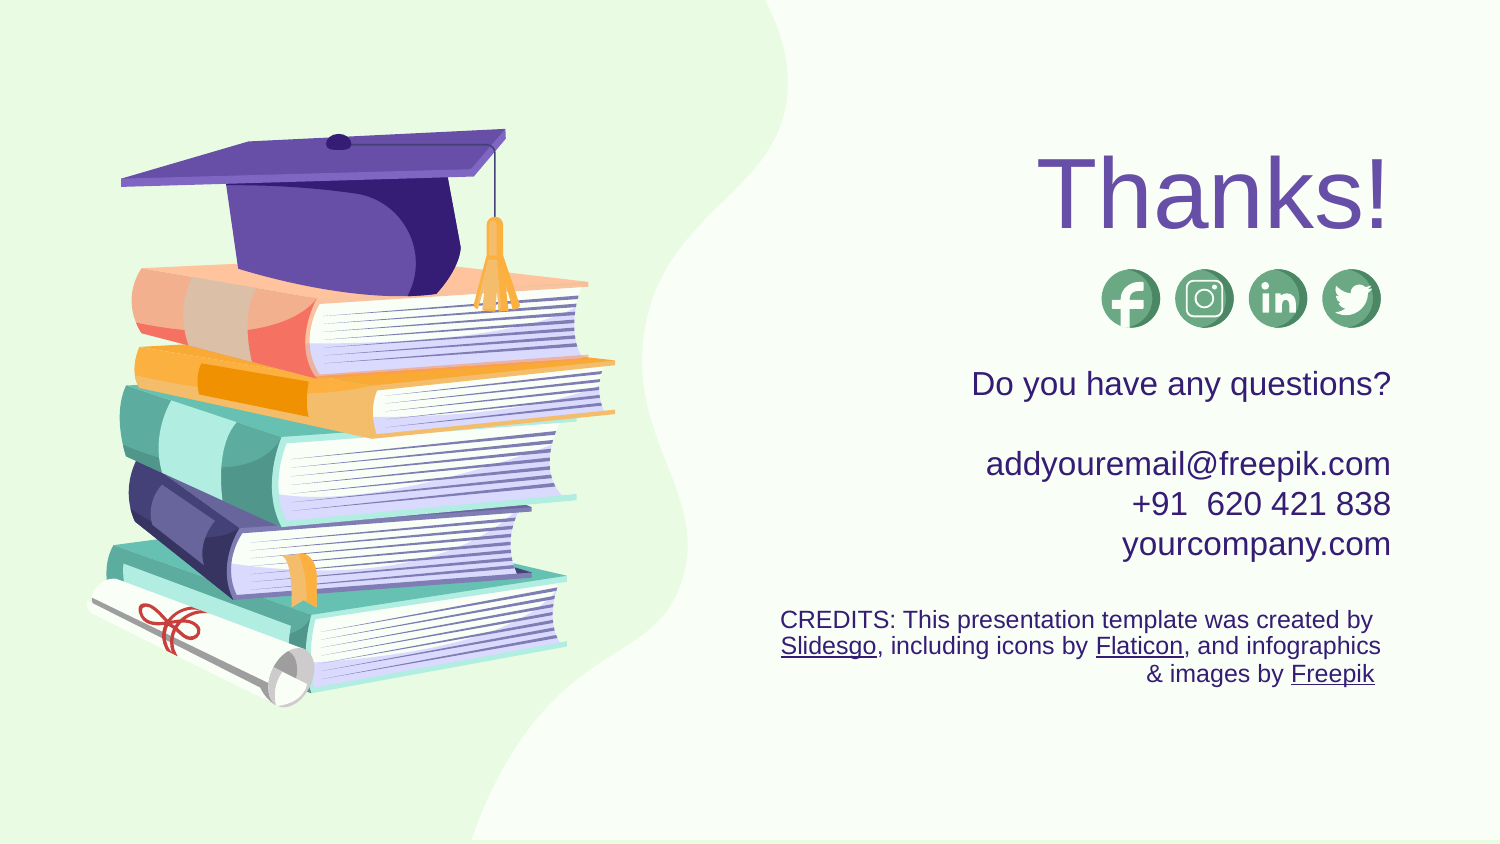

# Thanks!

Do you have any questions?

addyouremail@freepik.com +91  620 421 838 yourcompany.com